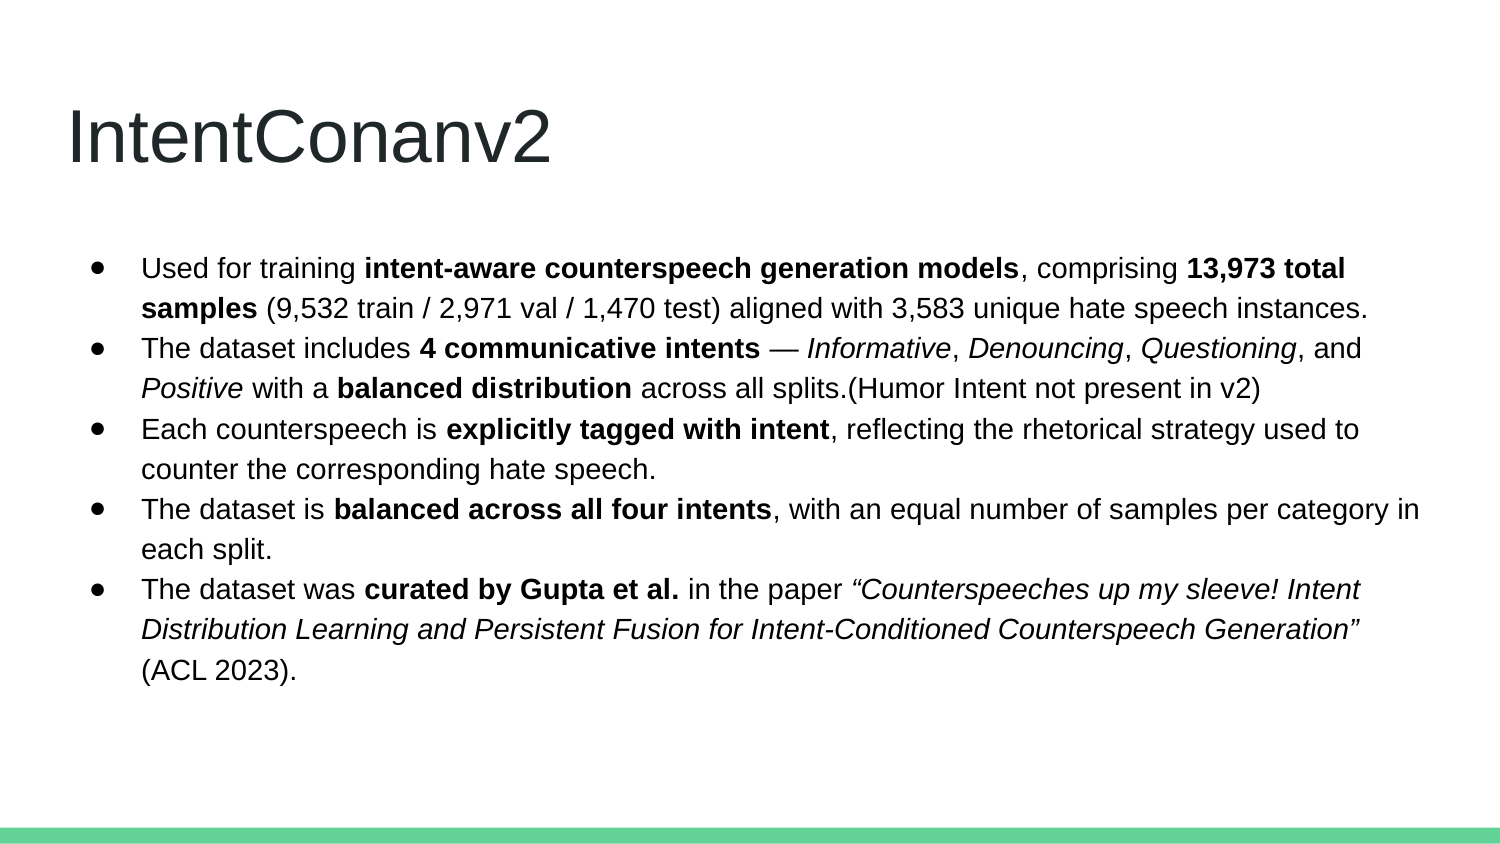

# IntentConanv2
Used for training intent-aware counterspeech generation models, comprising 13,973 total samples (9,532 train / 2,971 val / 1,470 test) aligned with 3,583 unique hate speech instances.
The dataset includes 4 communicative intents — Informative, Denouncing, Questioning, and Positive with a balanced distribution across all splits.(Humor Intent not present in v2)
Each counterspeech is explicitly tagged with intent, reflecting the rhetorical strategy used to counter the corresponding hate speech.
The dataset is balanced across all four intents, with an equal number of samples per category in each split.
The dataset was curated by Gupta et al. in the paper “Counterspeeches up my sleeve! Intent Distribution Learning and Persistent Fusion for Intent-Conditioned Counterspeech Generation” (ACL 2023).